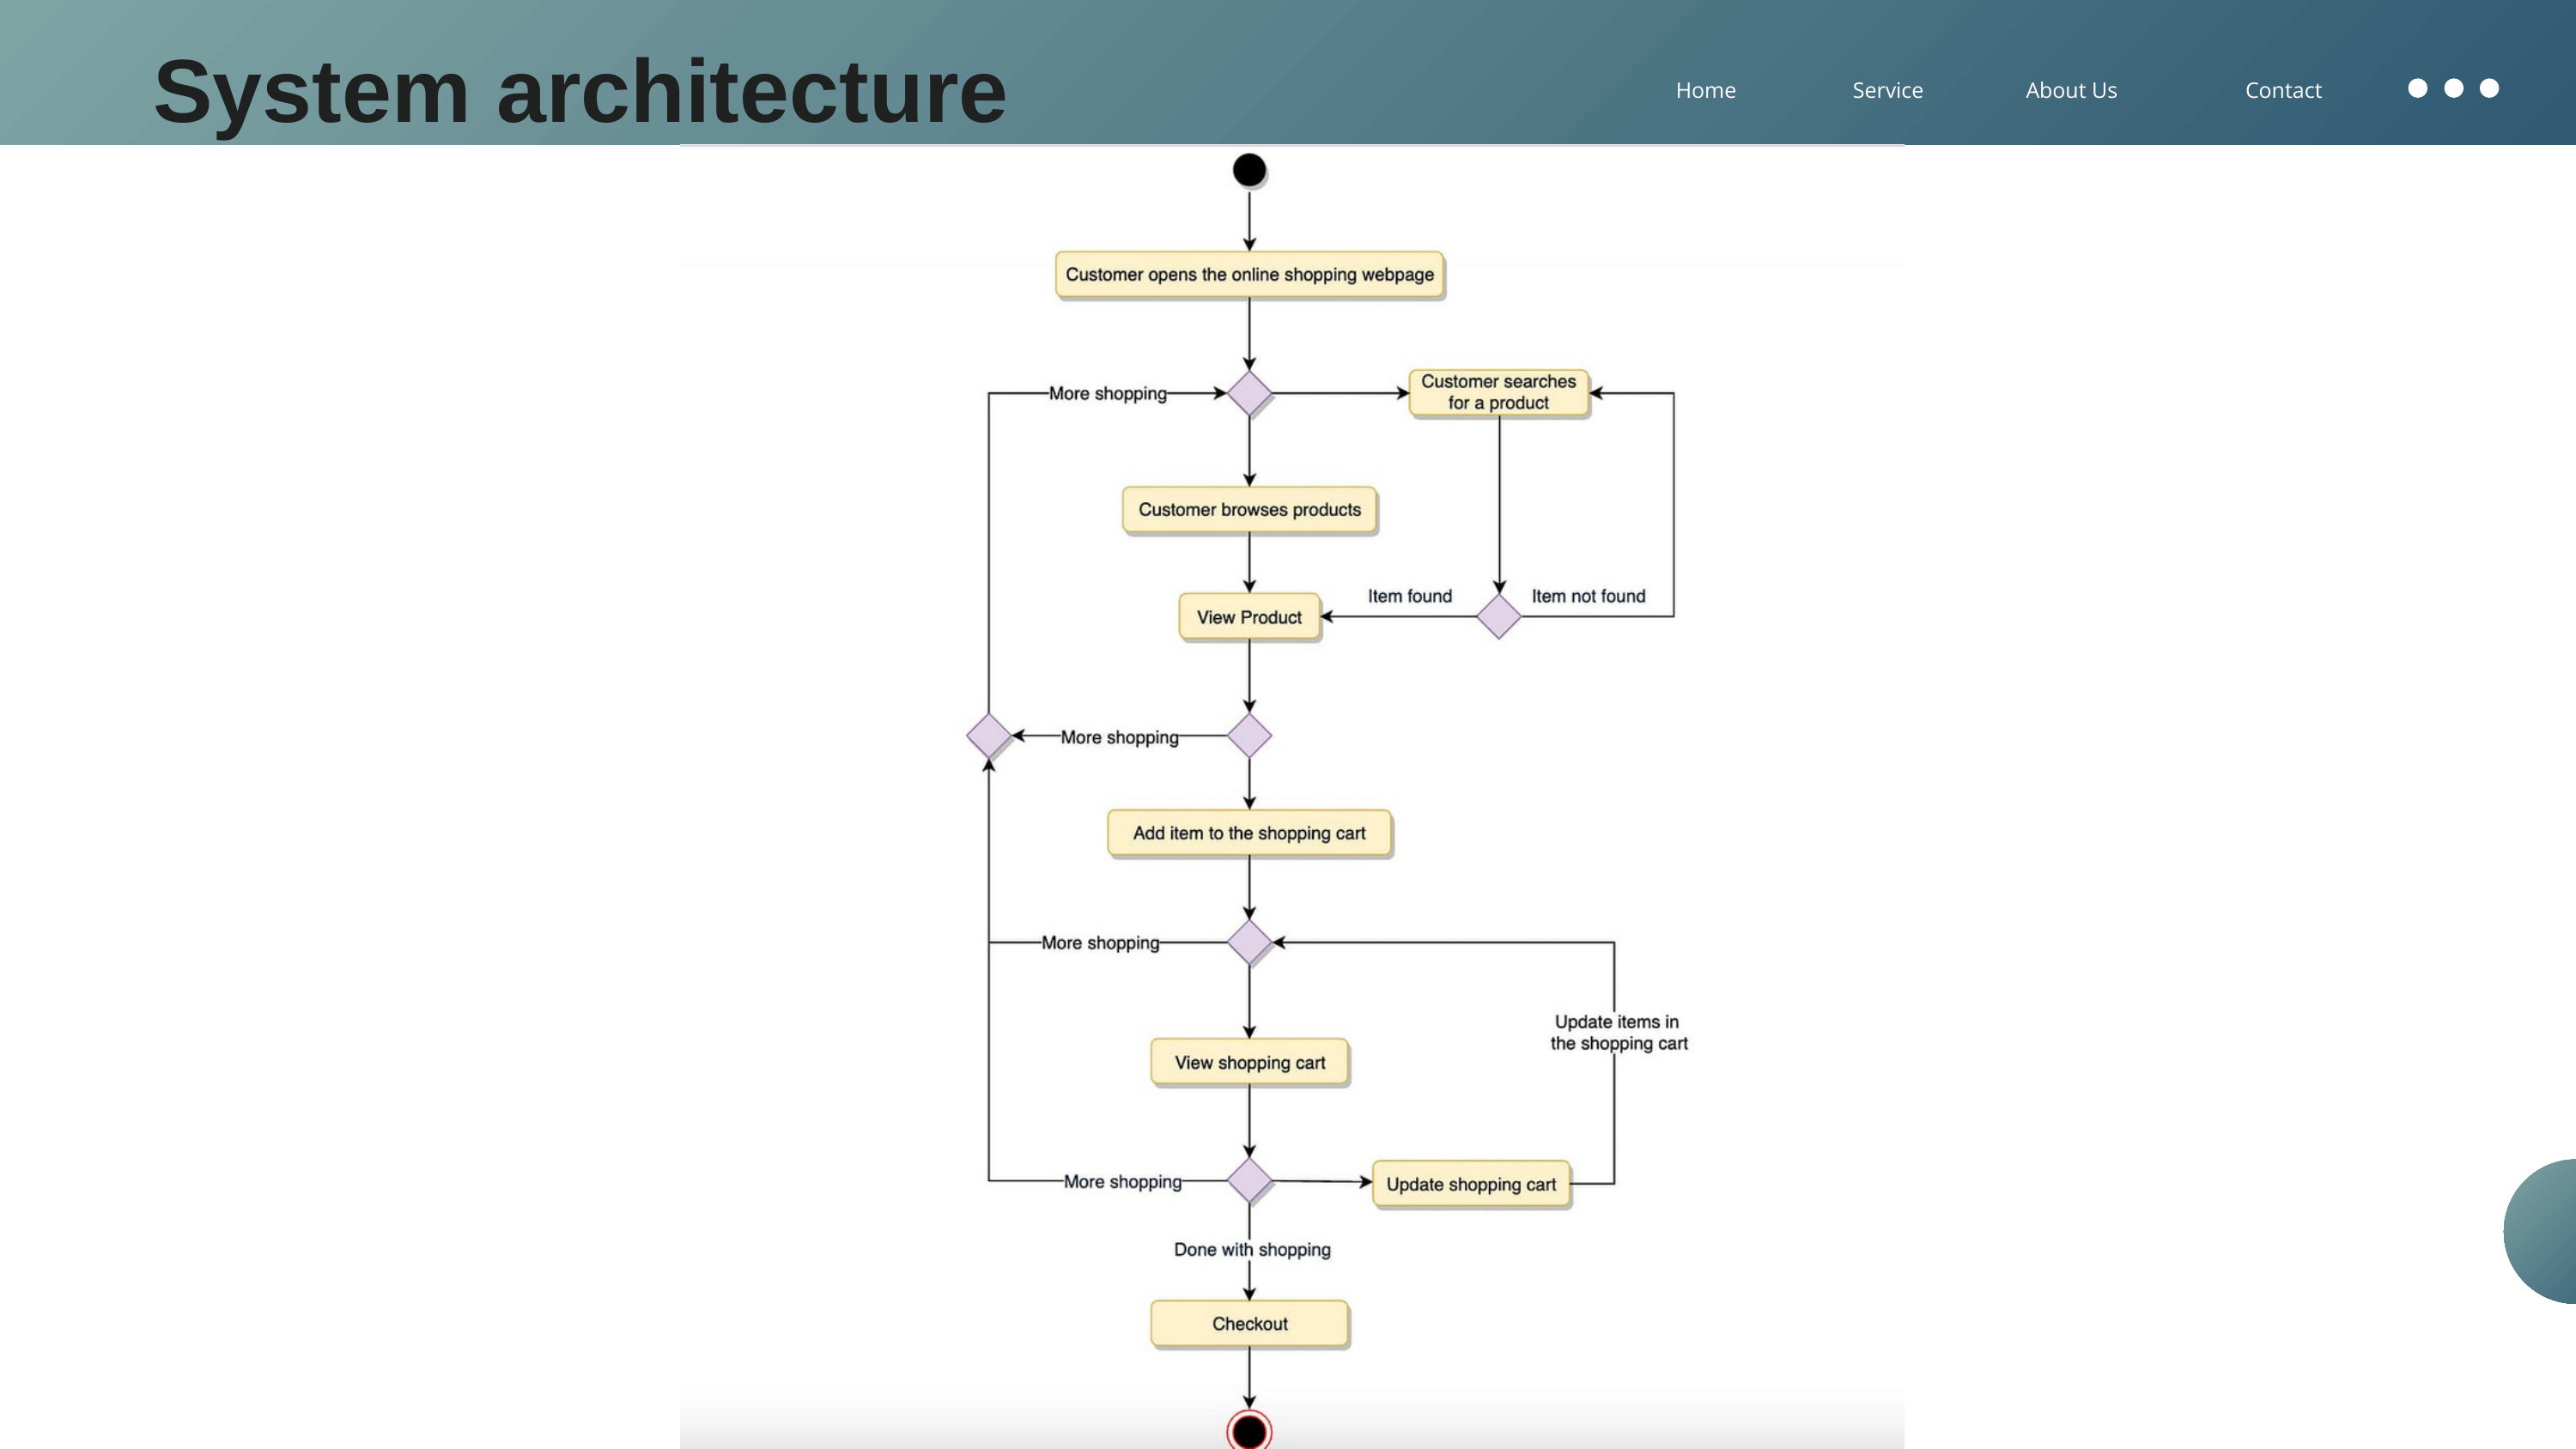

System architecture
Home
Service
About Us
Contact